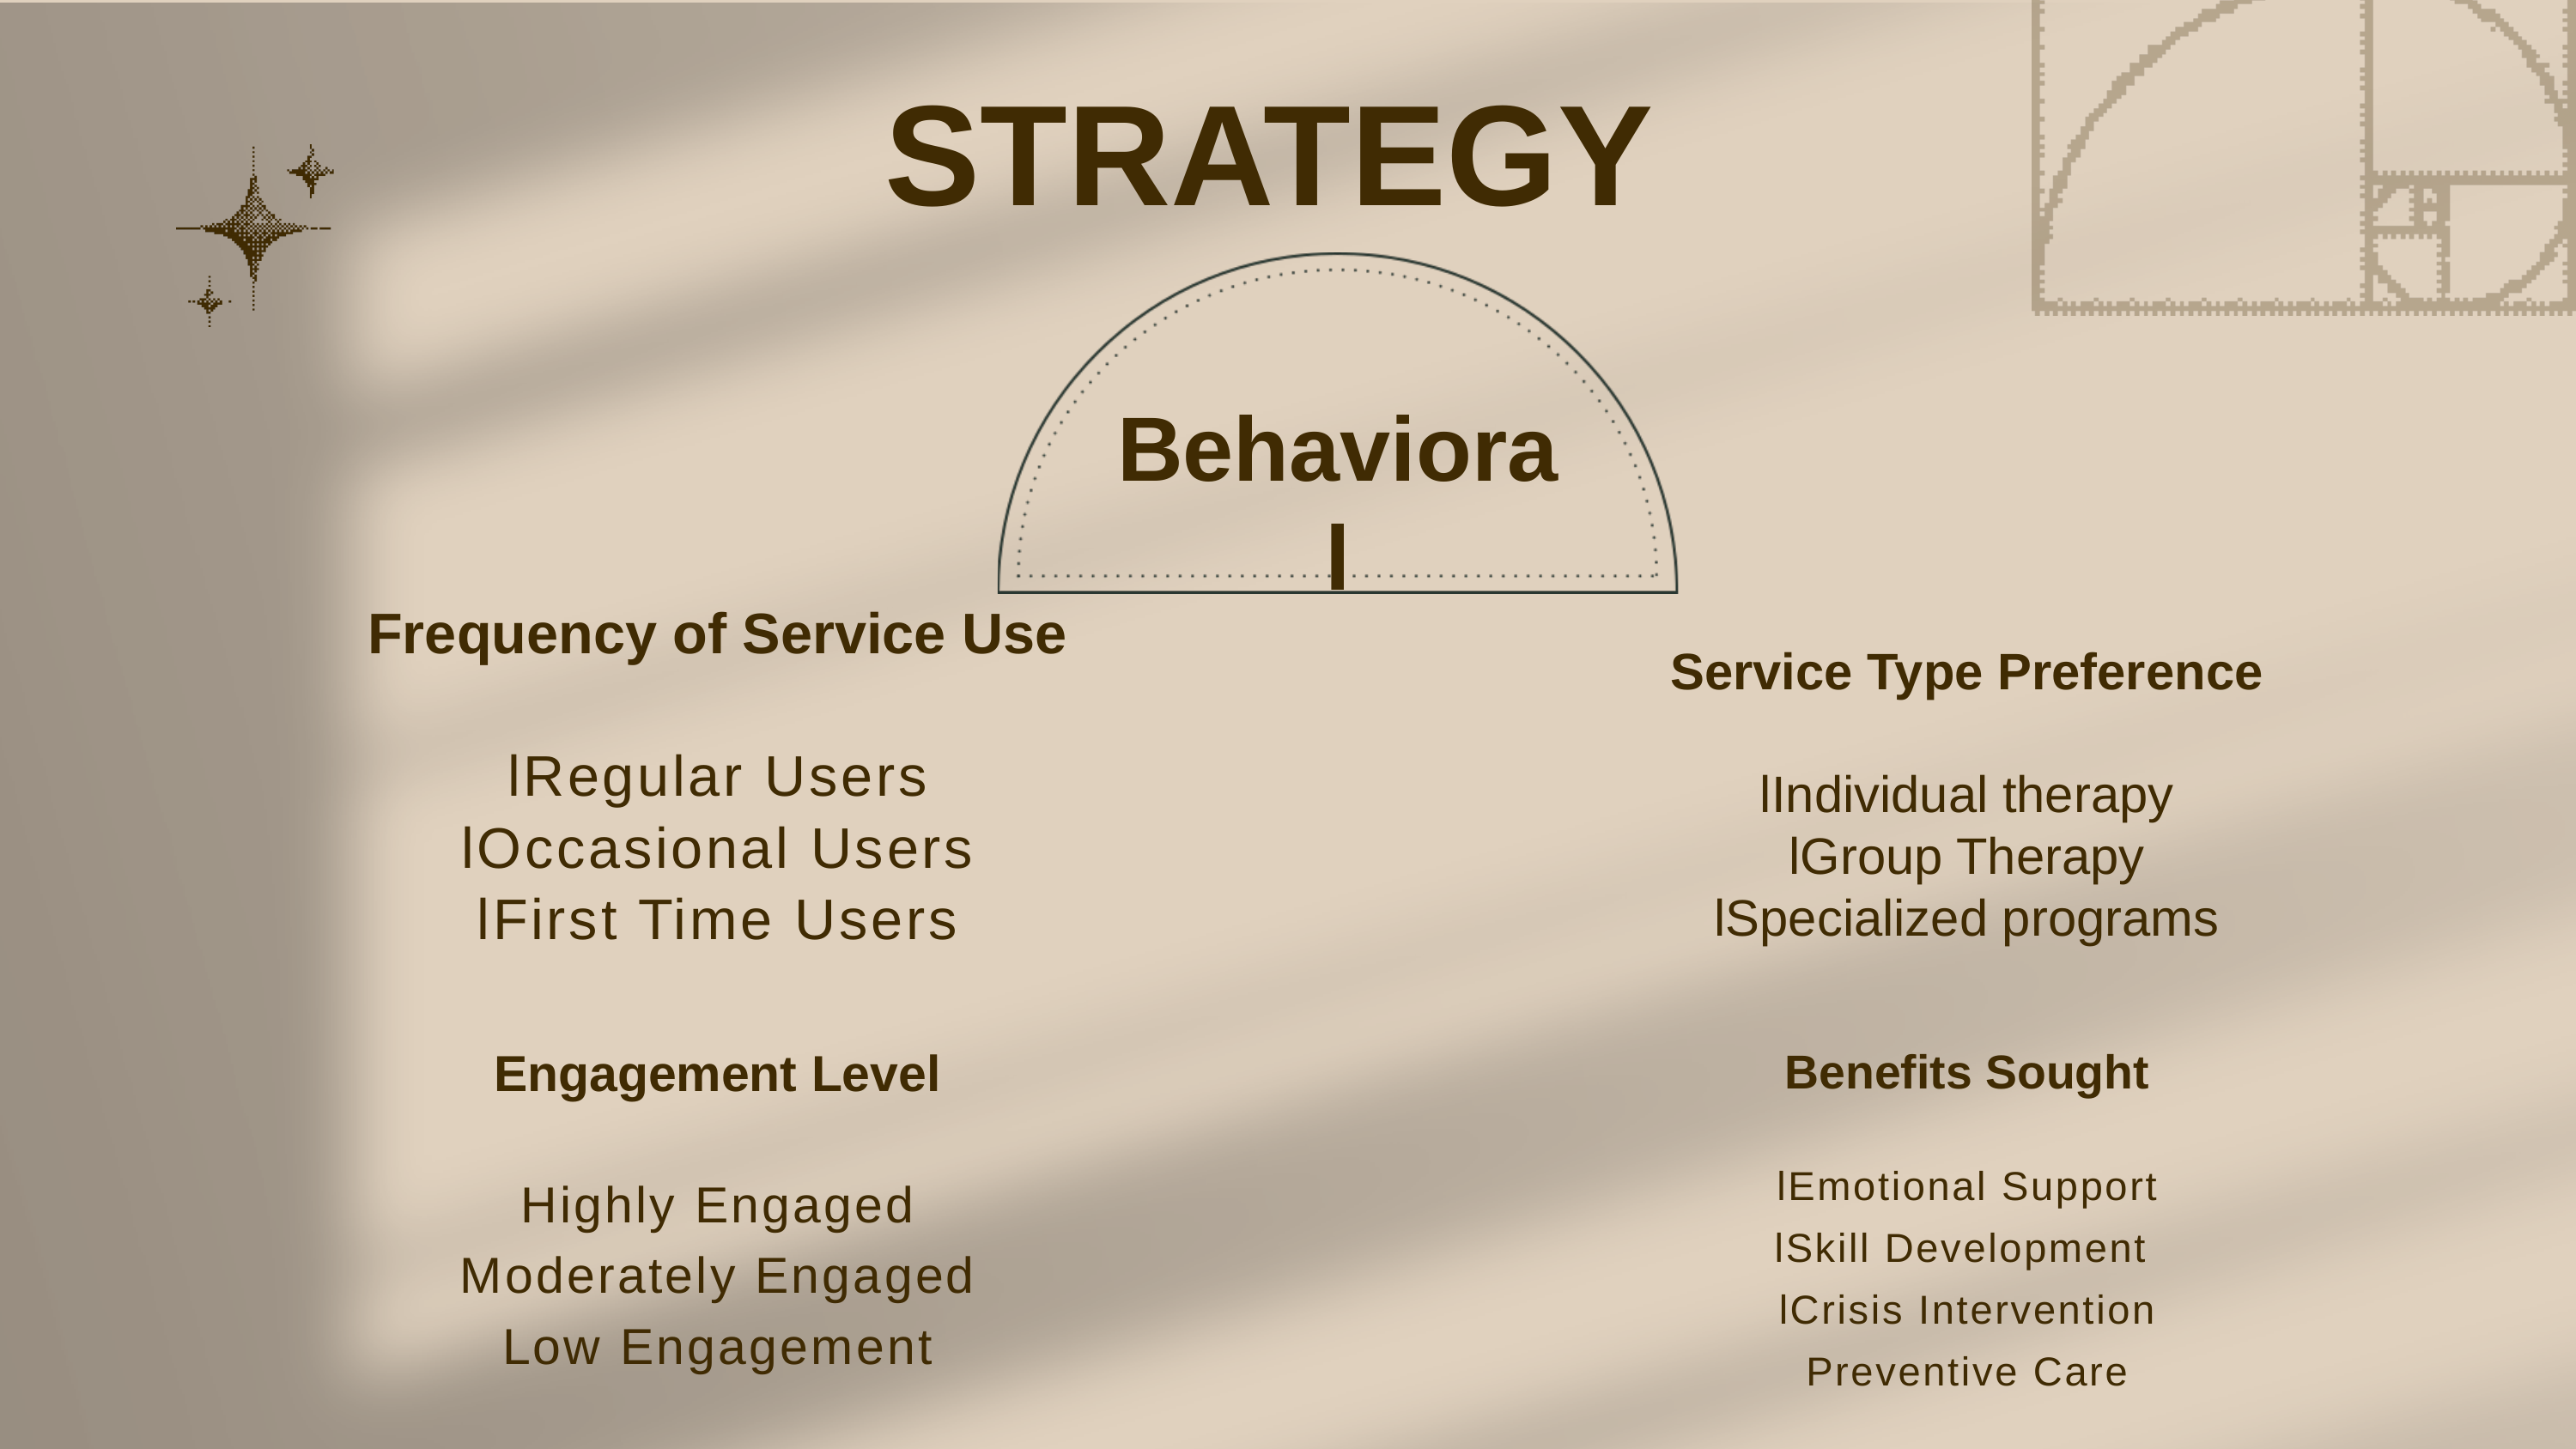

STRATEGY

Behavioral

Frequency of Service Use

lRegular Users
lOccasional Users
lFirst Time Users

Service Type Preference

lIndividual therapy
lGroup Therapy
lSpecialized programs

Engagement Level

Highly Engaged
Moderately Engaged
Low Engagement

Benefits Sought

lEmotional Support
lSkill Development
lCrisis Intervention
Preventive Care